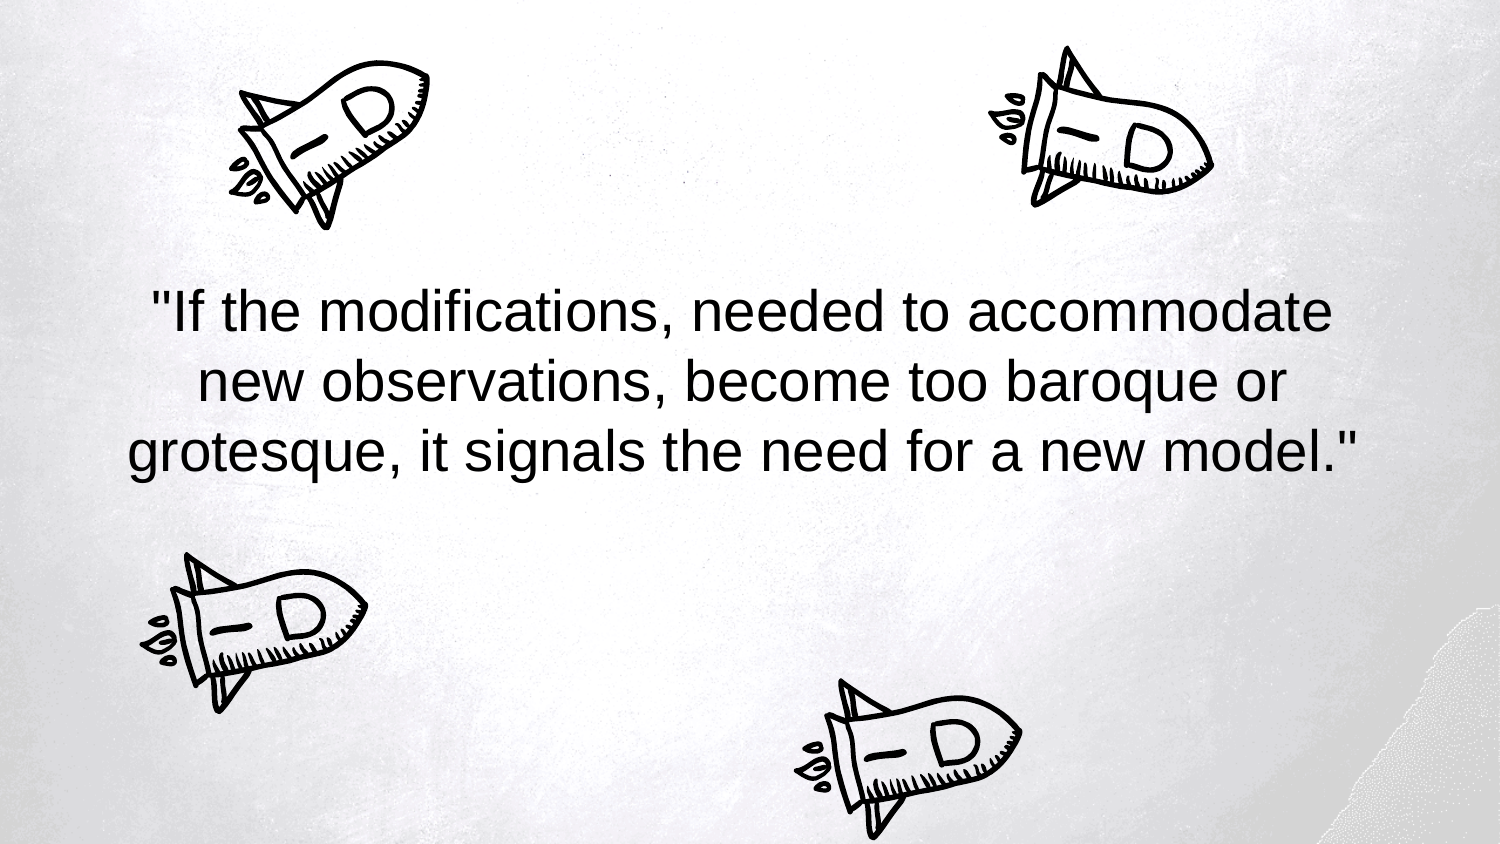

"If the modifications, needed to accommodate new observations, become too baroque or grotesque, it signals the need for a new model."